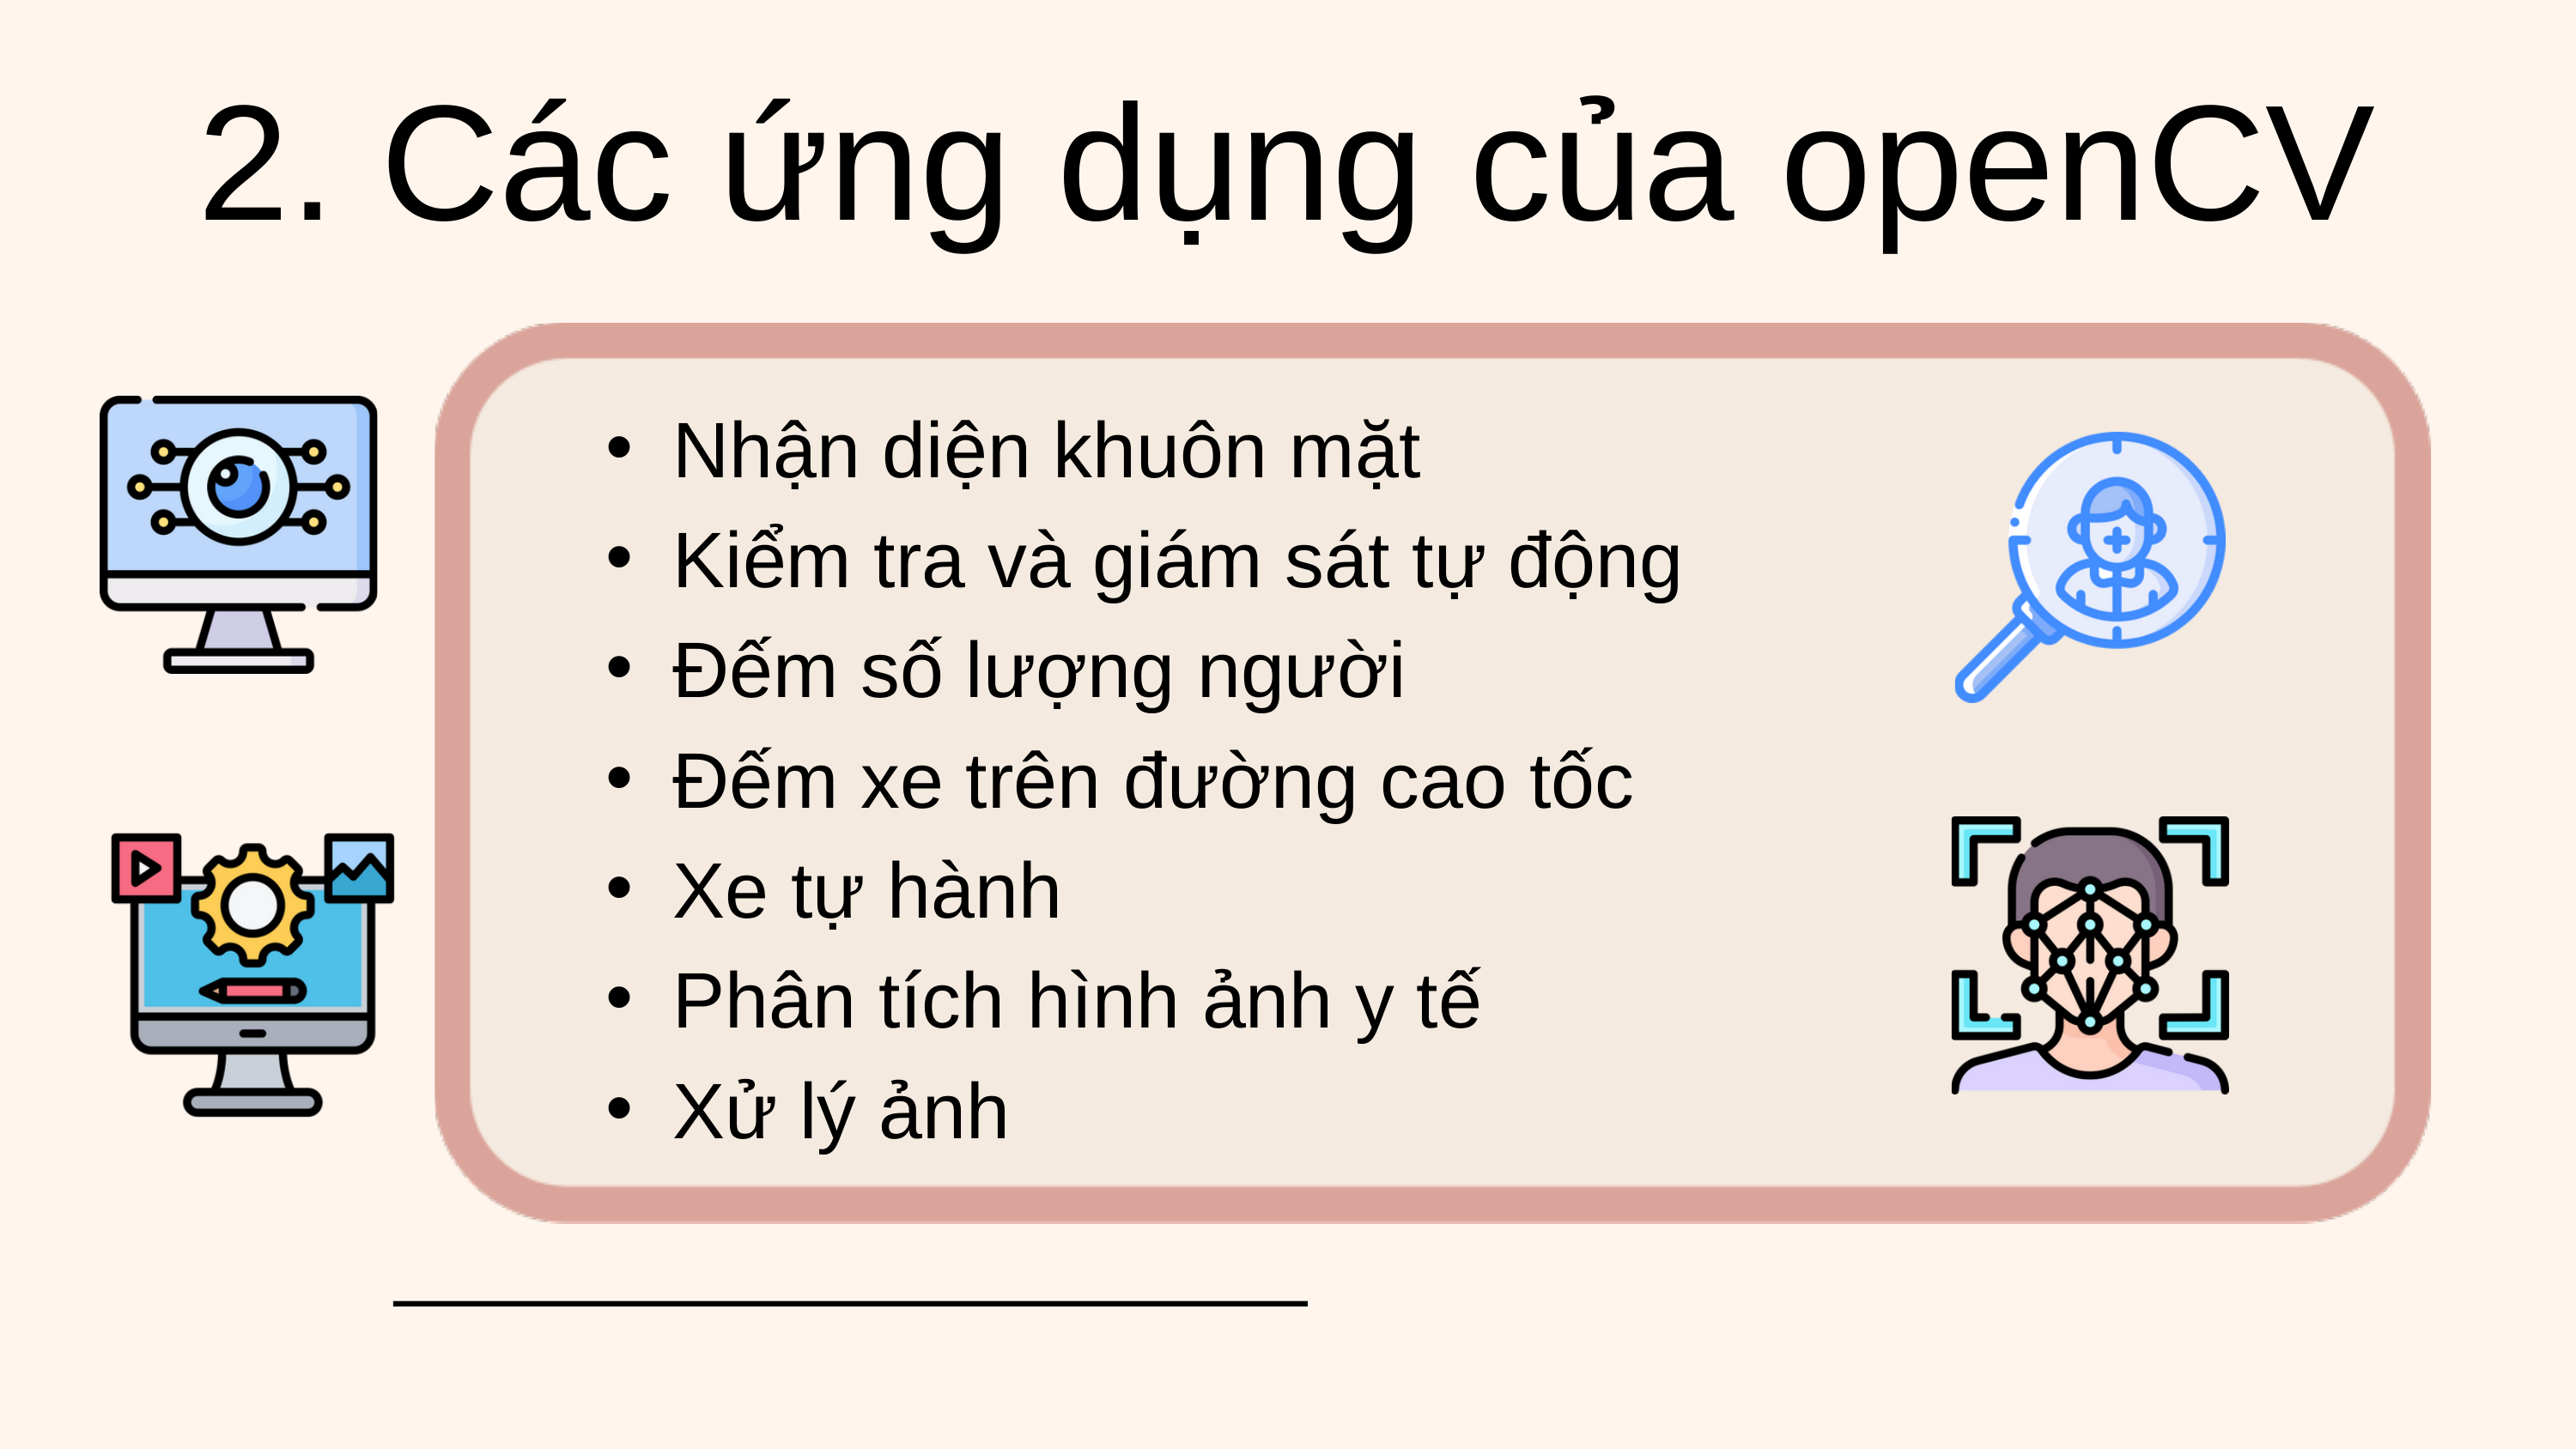

2. Các ứng dụng của openCV

Nhận diện khuôn mặt
Kiểm tra và giám sát tự động
Đếm số lượng người
Đếm xe trên đường cao tốc
Xe tự hành
Phân tích hình ảnh y tế
Xử lý ảnh